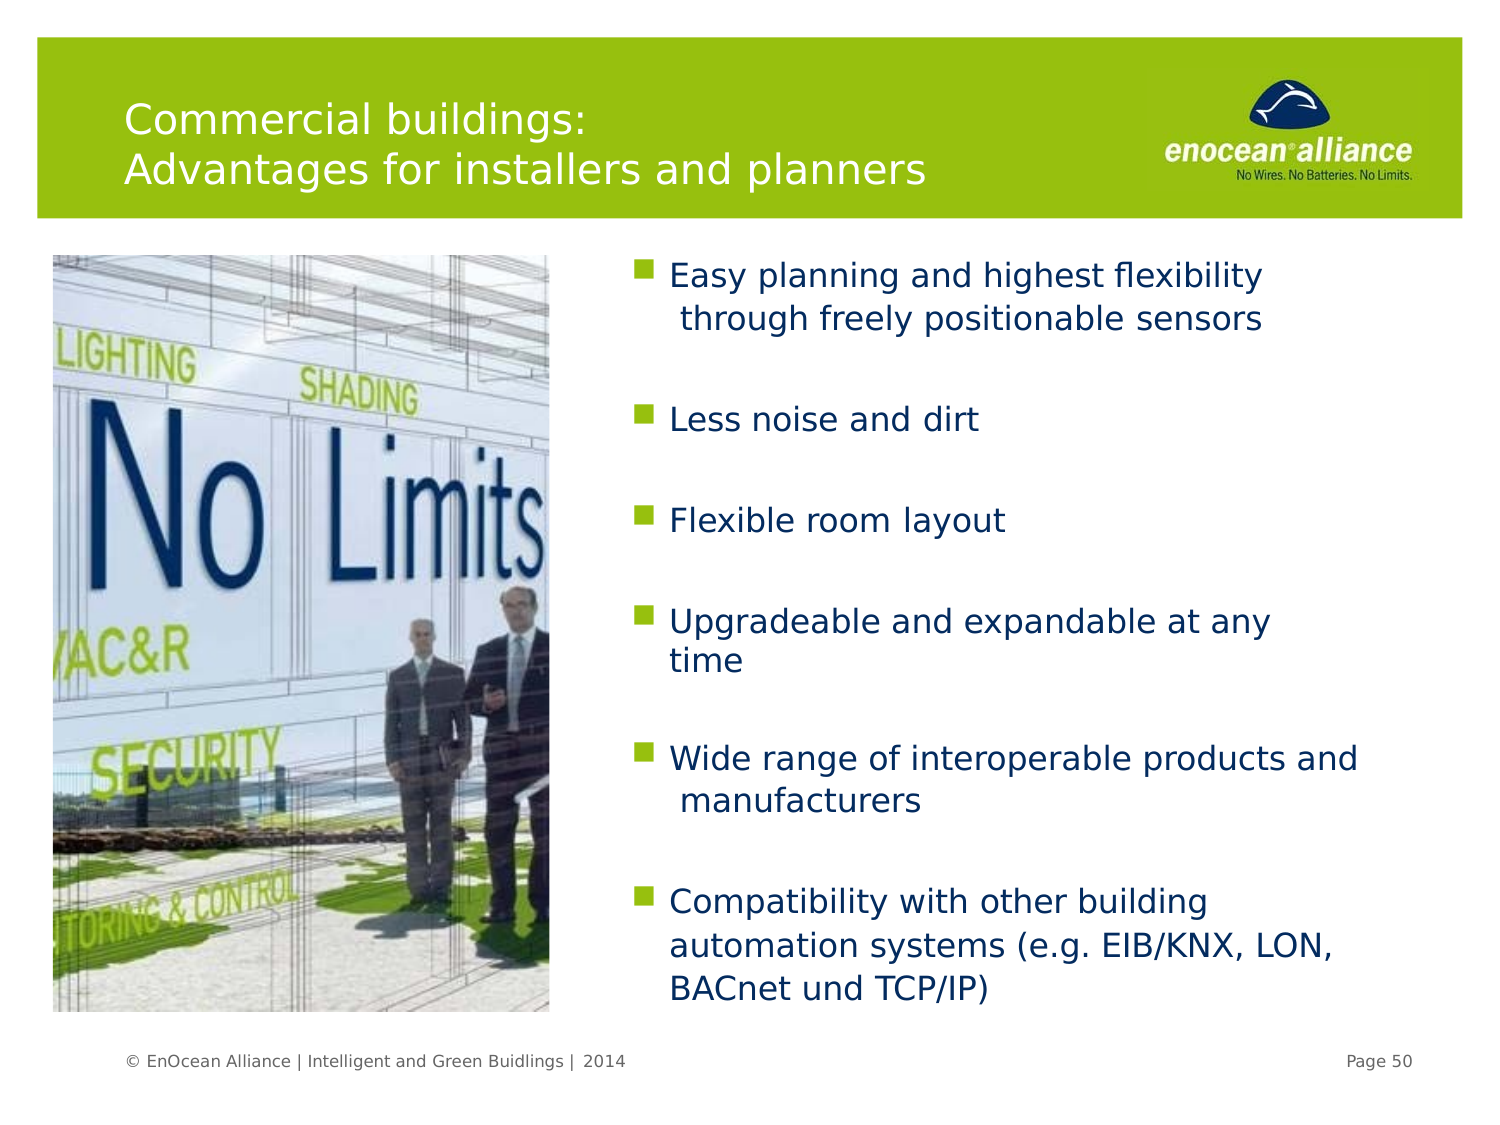

# Commercial buildings:
Advantages for installers and planners

Easy planning and highest flexibility  through freely positionable sensors

Less noise and dirt

Flexible room layout

Upgradeable and expandable at any time

Wide range of interoperable products and  manufacturers

Compatibility with other building  automation systems (e.g. EIB/KNX, LON,  BACnet und TCP/IP)

© EnOcean Alliance | Intelligent and Green Buidlings | 2014
Page 50